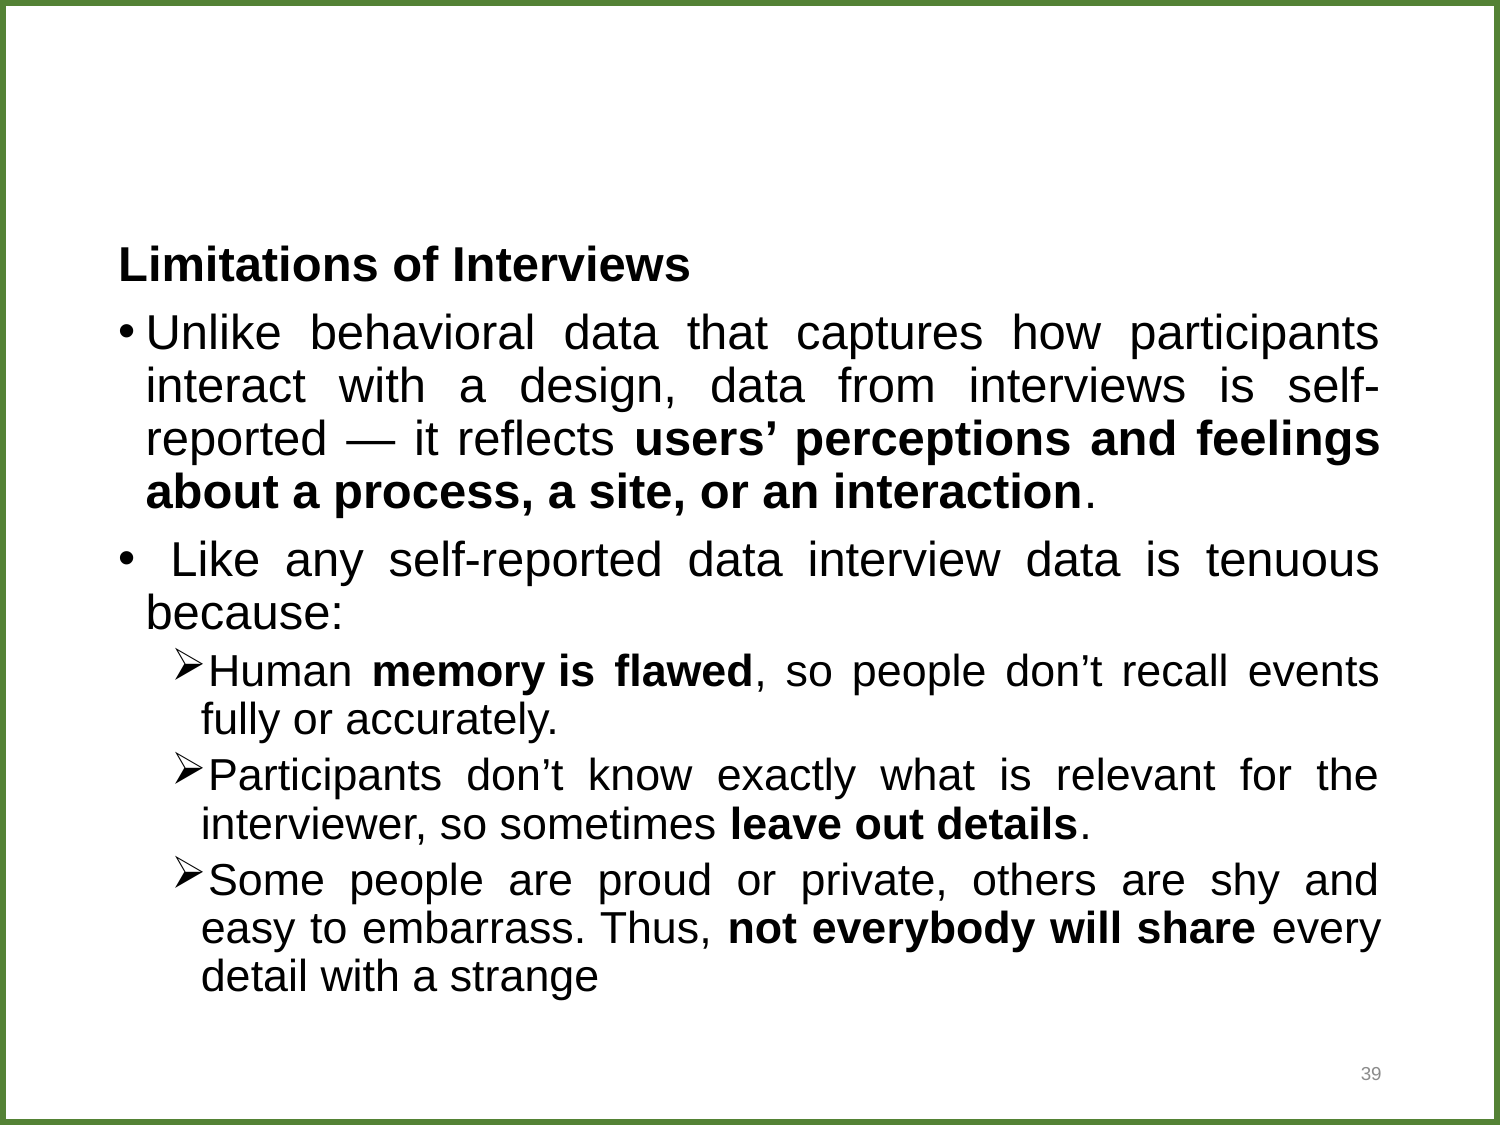

#
Limitations of Interviews
Unlike behavioral data that captures how participants interact with a design, data from interviews is self-reported — it reflects users’ perceptions and feelings about a process, a site, or an interaction.
 Like any self-reported data interview data is tenuous because:
Human memory is flawed, so people don’t recall events fully or accurately.
Participants don’t know exactly what is relevant for the interviewer, so sometimes leave out details.
Some people are proud or private, others are shy and easy to embarrass. Thus, not everybody will share every detail with a strange

39